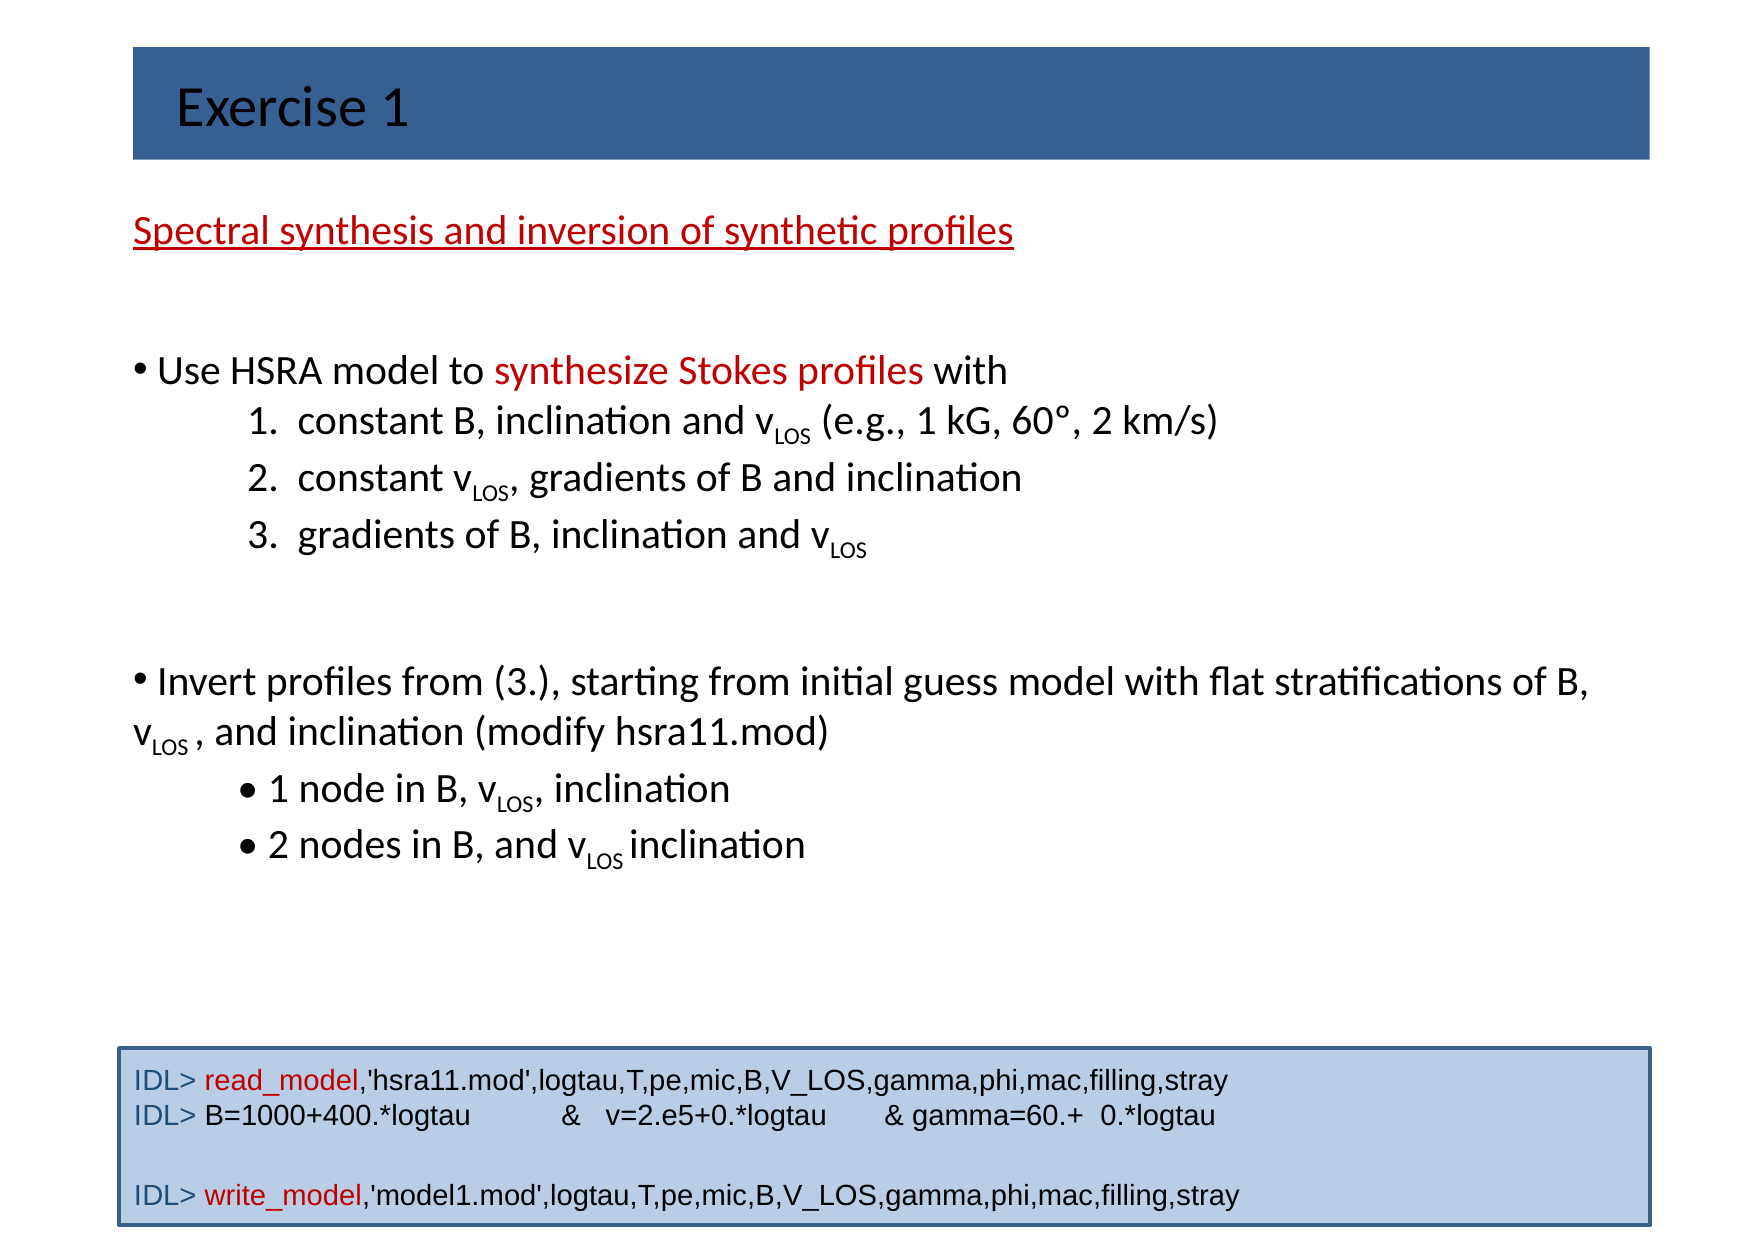

Exercise 1
Spectral synthesis and inversion of synthetic profiles

 Use HSRA model to synthesize Stokes profiles with
            1.  constant B, inclination and vLOS (e.g., 1 kG, 60º, 2 km/s)
            2.  constant vLOS, gradients of B and inclination
            3.  gradients of B, inclination and vLOS

 Invert profiles from (3.), starting from initial guess model with flat stratifications of B, vLOS , and inclination (modify hsra11.mod)
           • 1 node in B, vLOS, inclination
           • 2 nodes in B, and vLOS inclination

IDL> read_model,'hsra11.mod',logtau,T,pe,mic,B,V_LOS,gamma,phi,mac,filling,stray
IDL> B=1000+400.*logtau           &   v=2.e5+0.*logtau       & gamma=60.+  0.*logtau

IDL> write_model,'model1.mod',logtau,T,pe,mic,B,V_LOS,gamma,phi,mac,filling,stray